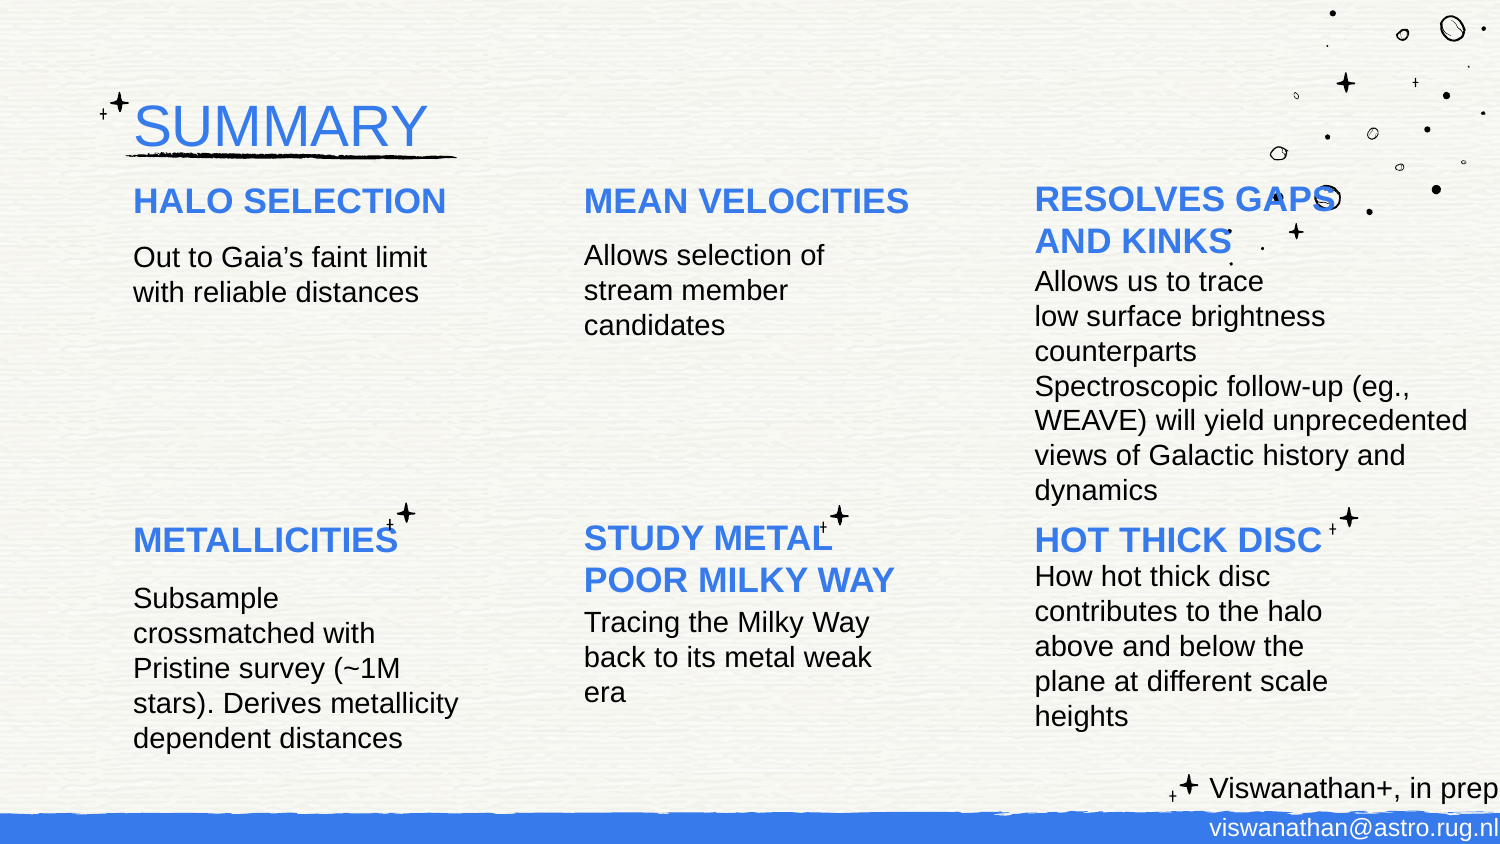

# SUMMARY

HALO SELECTION
MEAN VELOCITIES
RESOLVES GAPS AND KINKS
Out to Gaia’s faint limit with reliable distances
Allows selection of stream member candidates
Allows us to trace
low surface brightness counterparts
Spectroscopic follow-up (eg., WEAVE) will yield unprecedented views of Galactic history and dynamics

METALLICITIES
HOT THICK DISC

STUDY METAL POOR MILKY WAY
How hot thick disc contributes to the halo above and below the plane at different scale heights
Tracing the Milky Way back to its metal weak era
Subsample crossmatched with Pristine survey (~1M stars). Derives metallicity dependent distances
Viswanathan+, in prep

viswanathan@astro.rug.nl